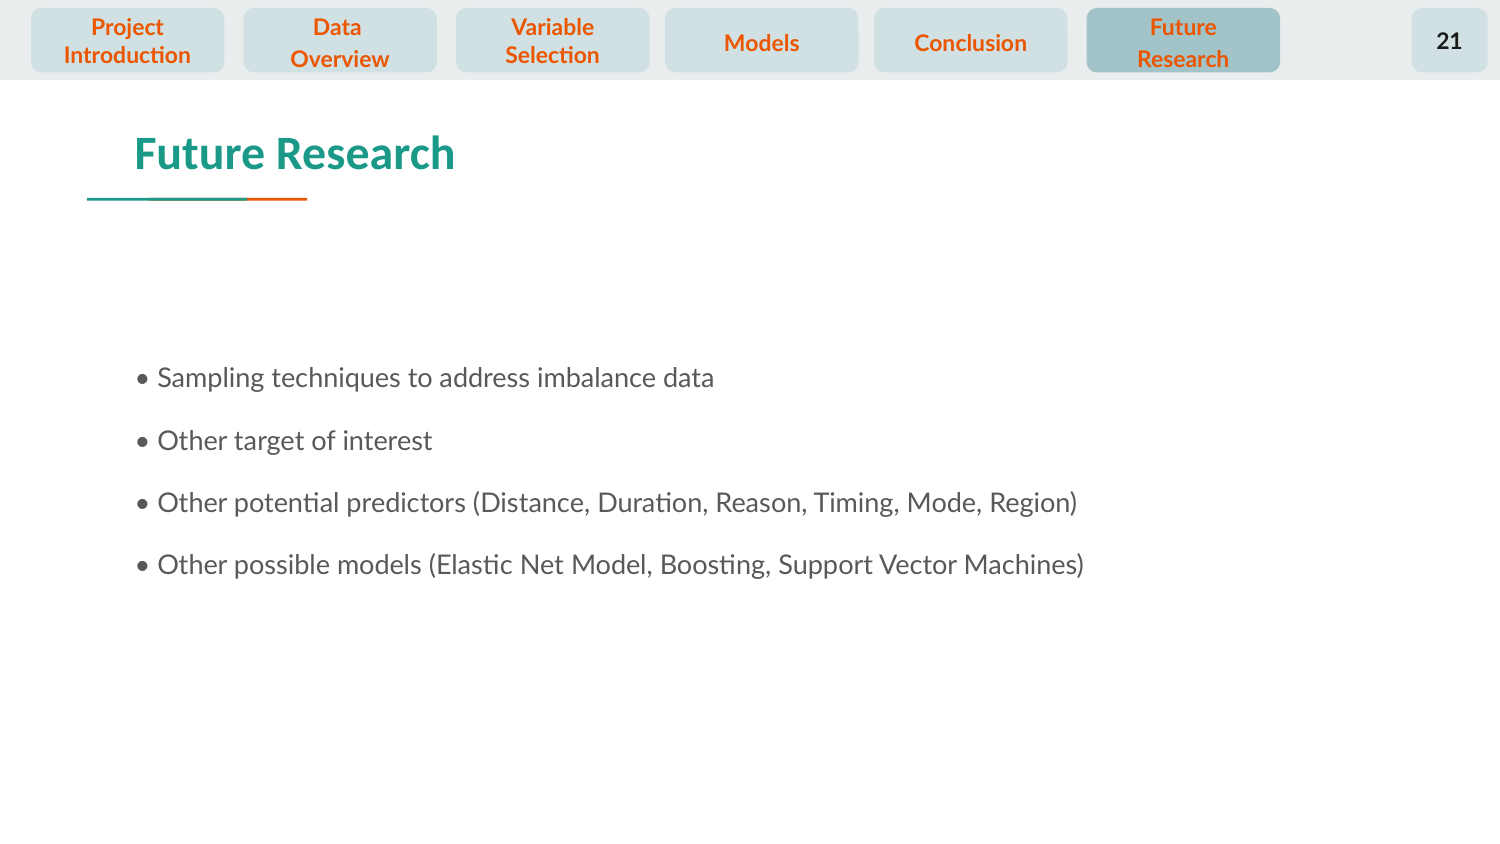

Project Introduction
Data  Overview
Variable Selection
Models
Conclusion
Future
Research
21
# Future Research

• Sampling techniques to address imbalance data
• Other target of interest
• Other potential predictors (Distance, Duration, Reason, Timing, Mode, Region)
• Other possible models (Elastic Net Model, Boosting, Support Vector Machines)